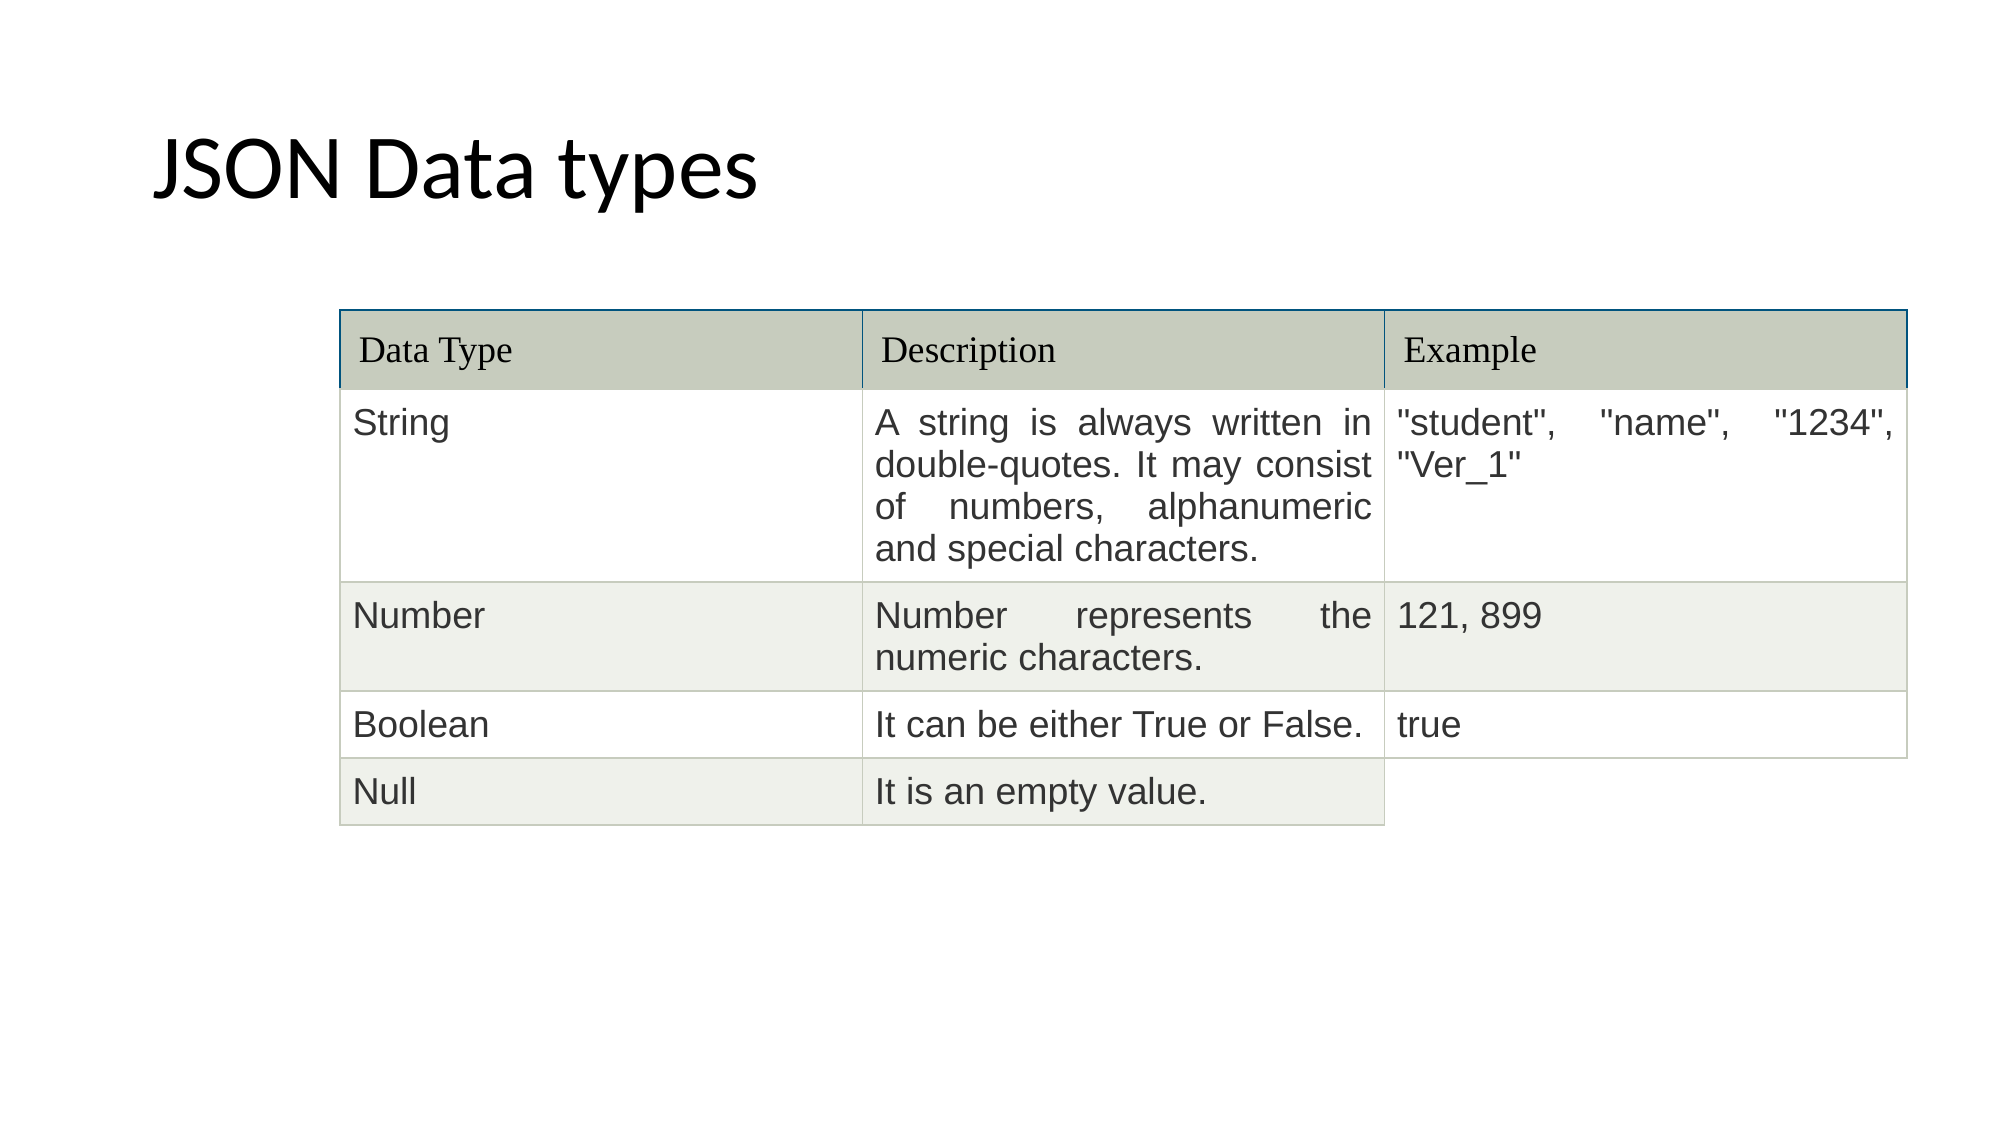

# JSON Data types
| Data Type | Description | Example |
| --- | --- | --- |
| String | A string is always written in double-quotes. It may consist of numbers, alphanumeric and special characters. | "student", "name", "1234", "Ver\_1" |
| Number | Number represents the numeric characters. | 121, 899 |
| Boolean | It can be either True or False. | true |
| Null | It is an empty value. |  |